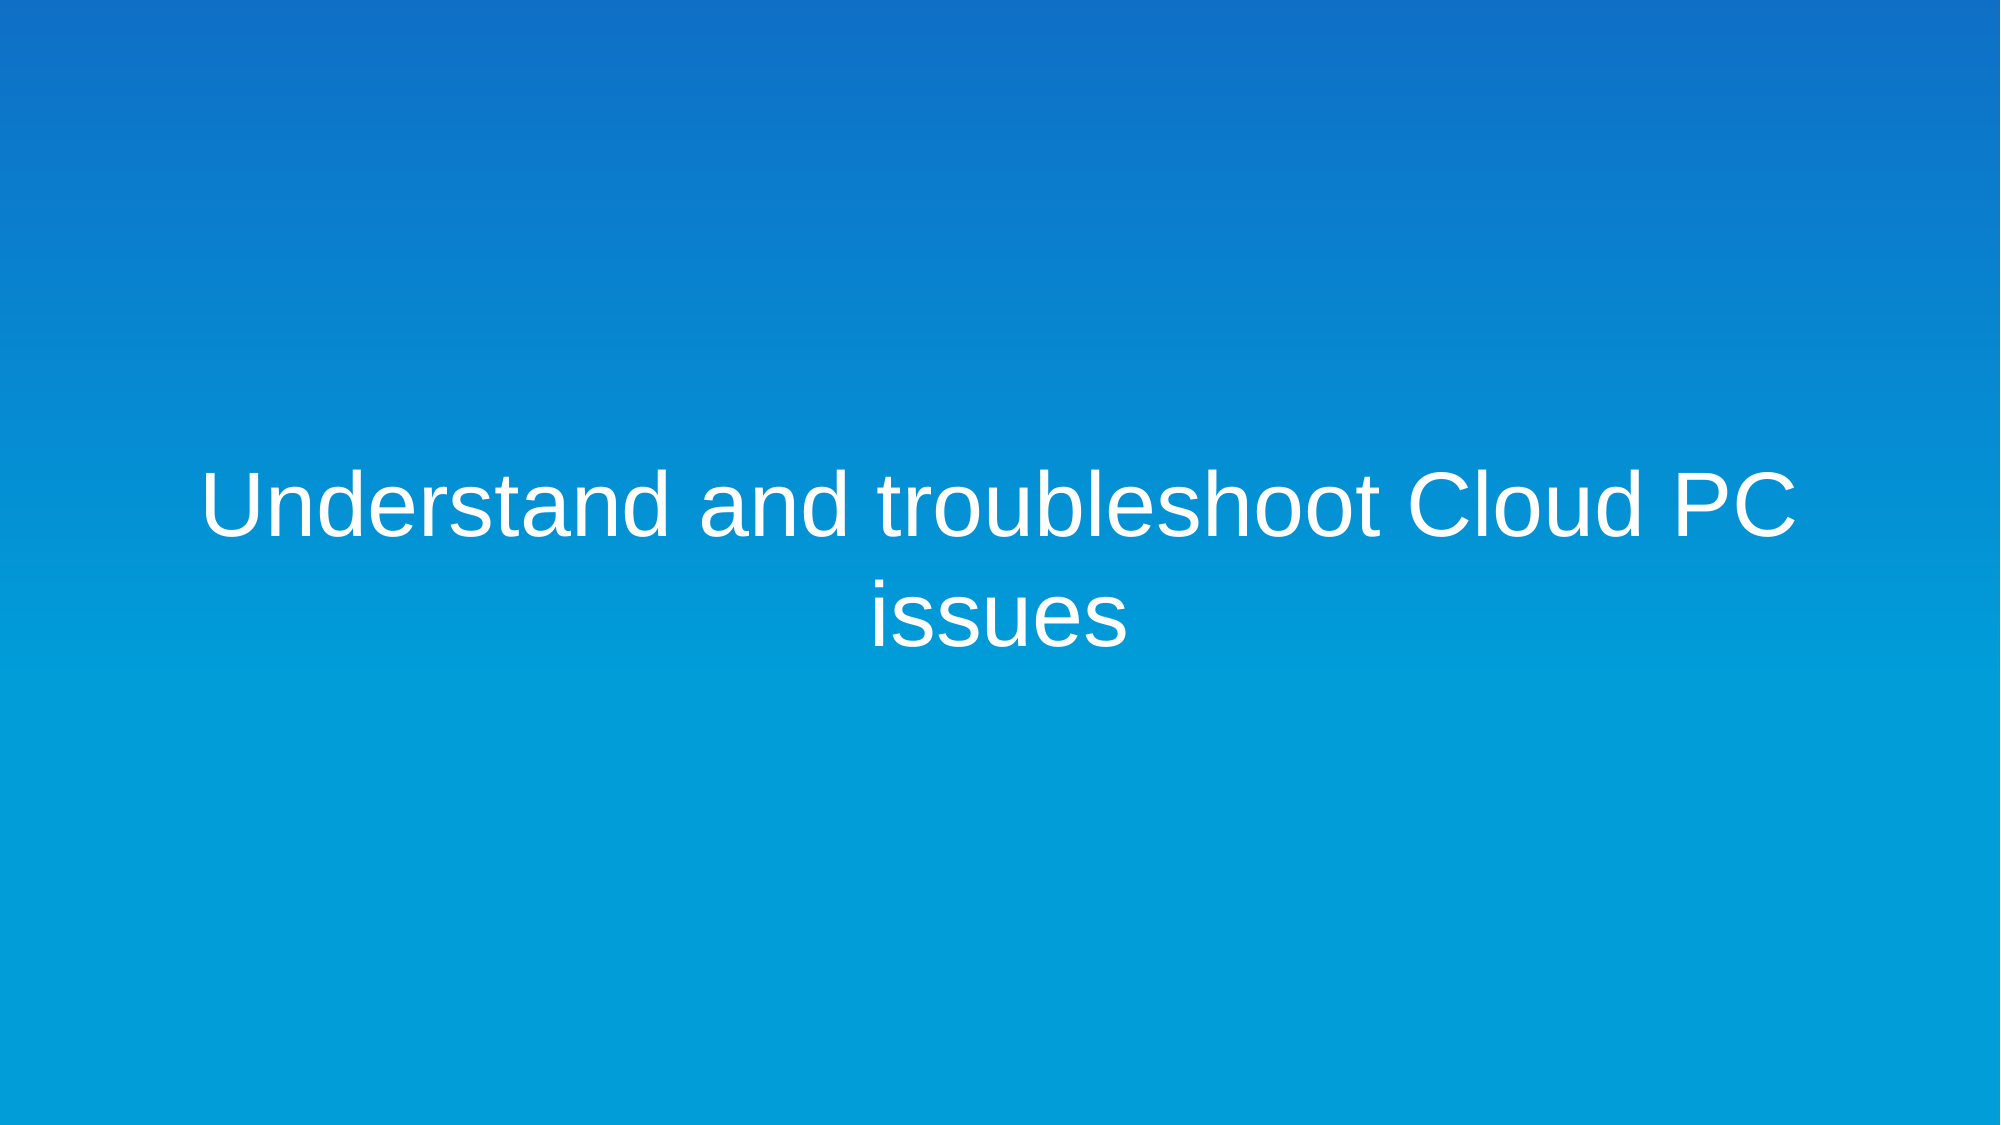

# Understand and troubleshoot Cloud PC issues